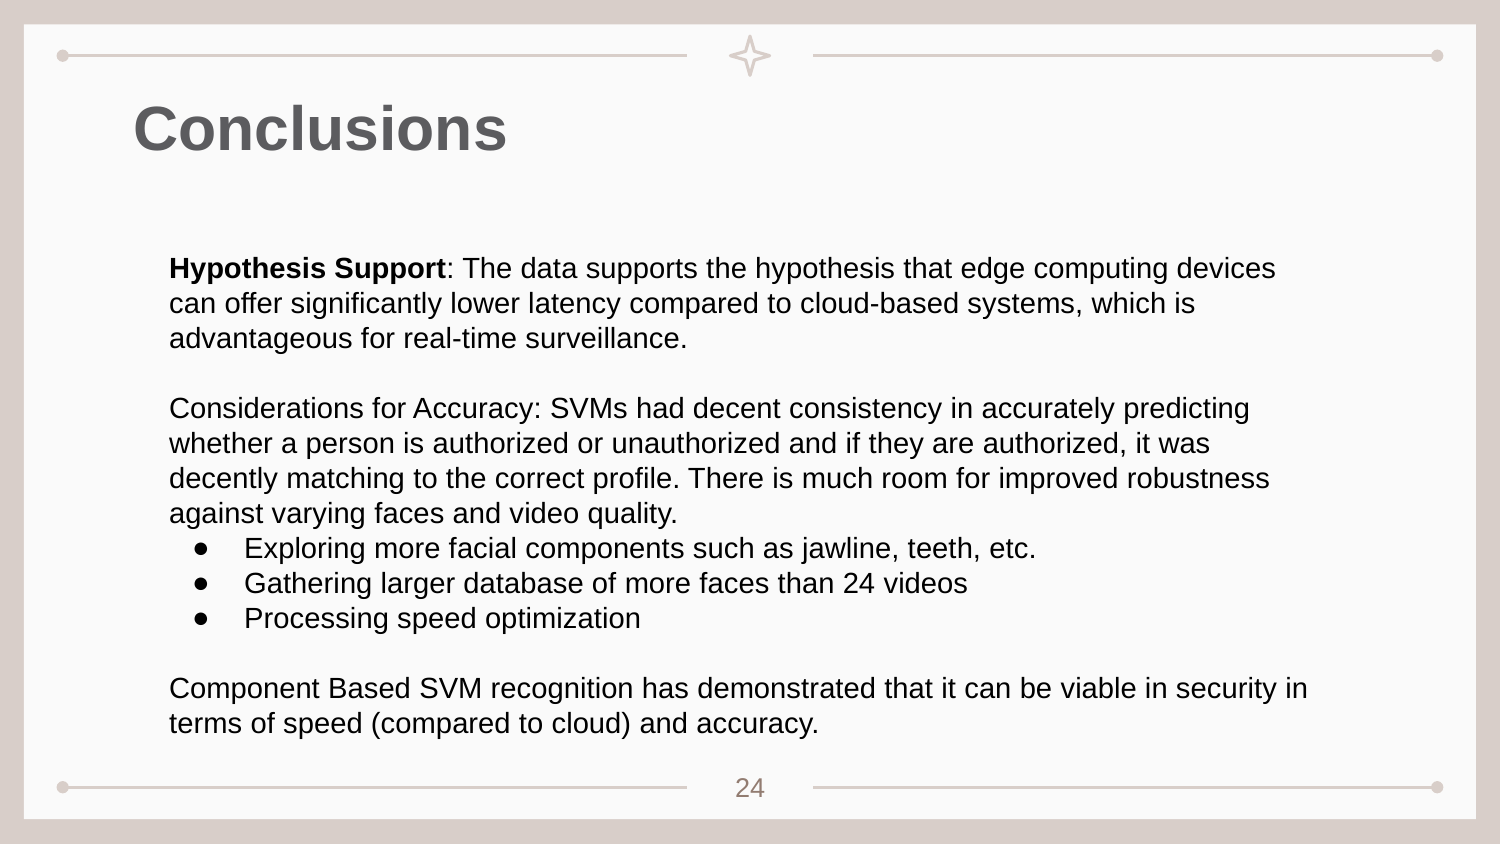

# Conclusions
Hypothesis Support: The data supports the hypothesis that edge computing devices can offer significantly lower latency compared to cloud-based systems, which is advantageous for real-time surveillance.

Considerations for Accuracy: SVMs had decent consistency in accurately predicting whether a person is authorized or unauthorized and if they are authorized, it was decently matching to the correct profile. There is much room for improved robustness against varying faces and video quality.
Exploring more facial components such as jawline, teeth, etc.
Gathering larger database of more faces than 24 videos
Processing speed optimization

Component Based SVM recognition has demonstrated that it can be viable in security in terms of speed (compared to cloud) and accuracy.
24